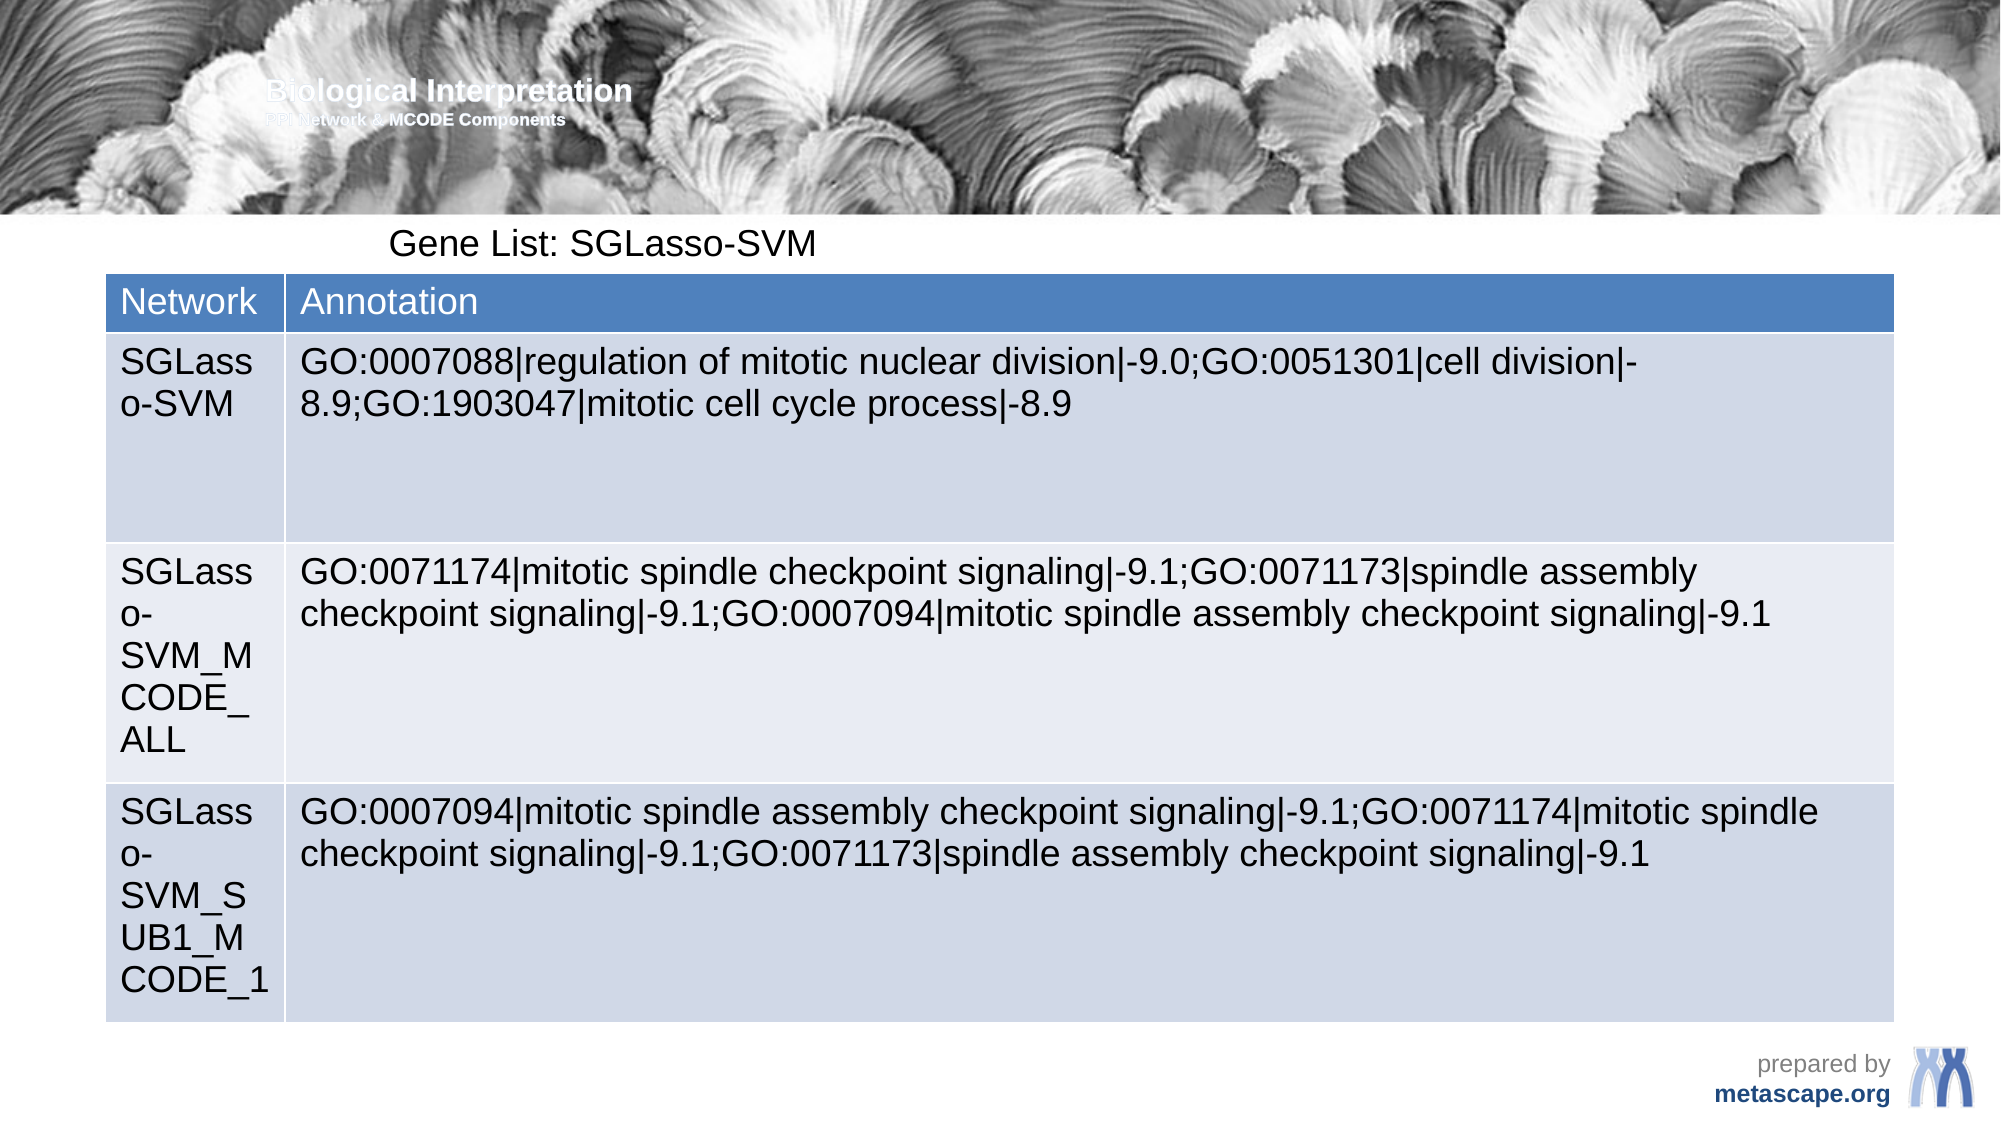

Biological Interpretation
PPI Network & MCODE Components
Gene List: SGLasso-SVM
| Network | Annotation |
| --- | --- |
| SGLasso-SVM | GO:0007088|regulation of mitotic nuclear division|-9.0;GO:0051301|cell division|-8.9;GO:1903047|mitotic cell cycle process|-8.9 |
| SGLasso-SVM\_MCODE\_ALL | GO:0071174|mitotic spindle checkpoint signaling|-9.1;GO:0071173|spindle assembly checkpoint signaling|-9.1;GO:0007094|mitotic spindle assembly checkpoint signaling|-9.1 |
| SGLasso-SVM\_SUB1\_MCODE\_1 | GO:0007094|mitotic spindle assembly checkpoint signaling|-9.1;GO:0071174|mitotic spindle checkpoint signaling|-9.1;GO:0071173|spindle assembly checkpoint signaling|-9.1 |